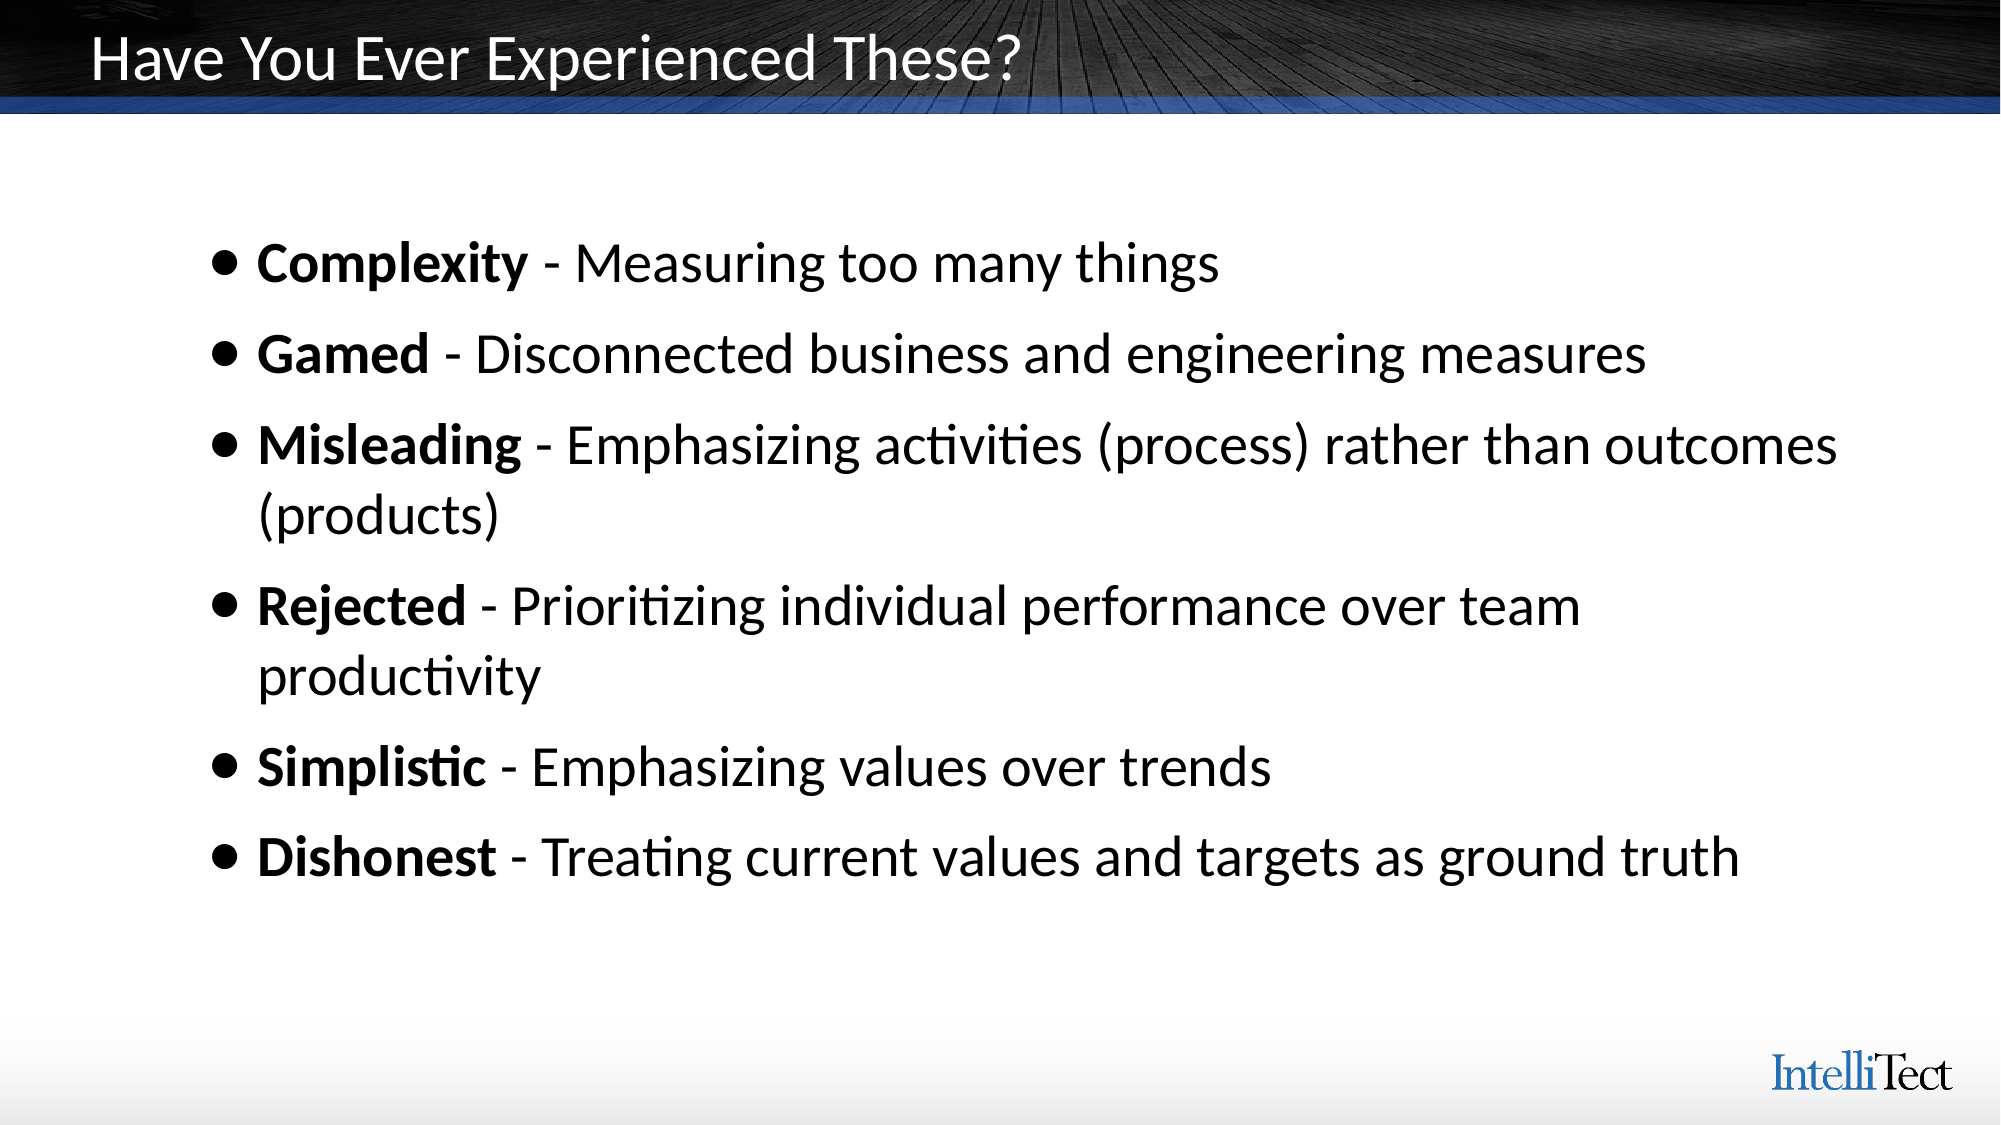

# Have You Ever Experienced These?
Complexity - Measuring too many things
Gamed - Disconnected business and engineering measures
Misleading - Emphasizing activities (process) rather than outcomes (products)
Rejected - Prioritizing individual performance over team productivity
Simplistic - Emphasizing values over trends
Dishonest - Treating current values and targets as ground truth